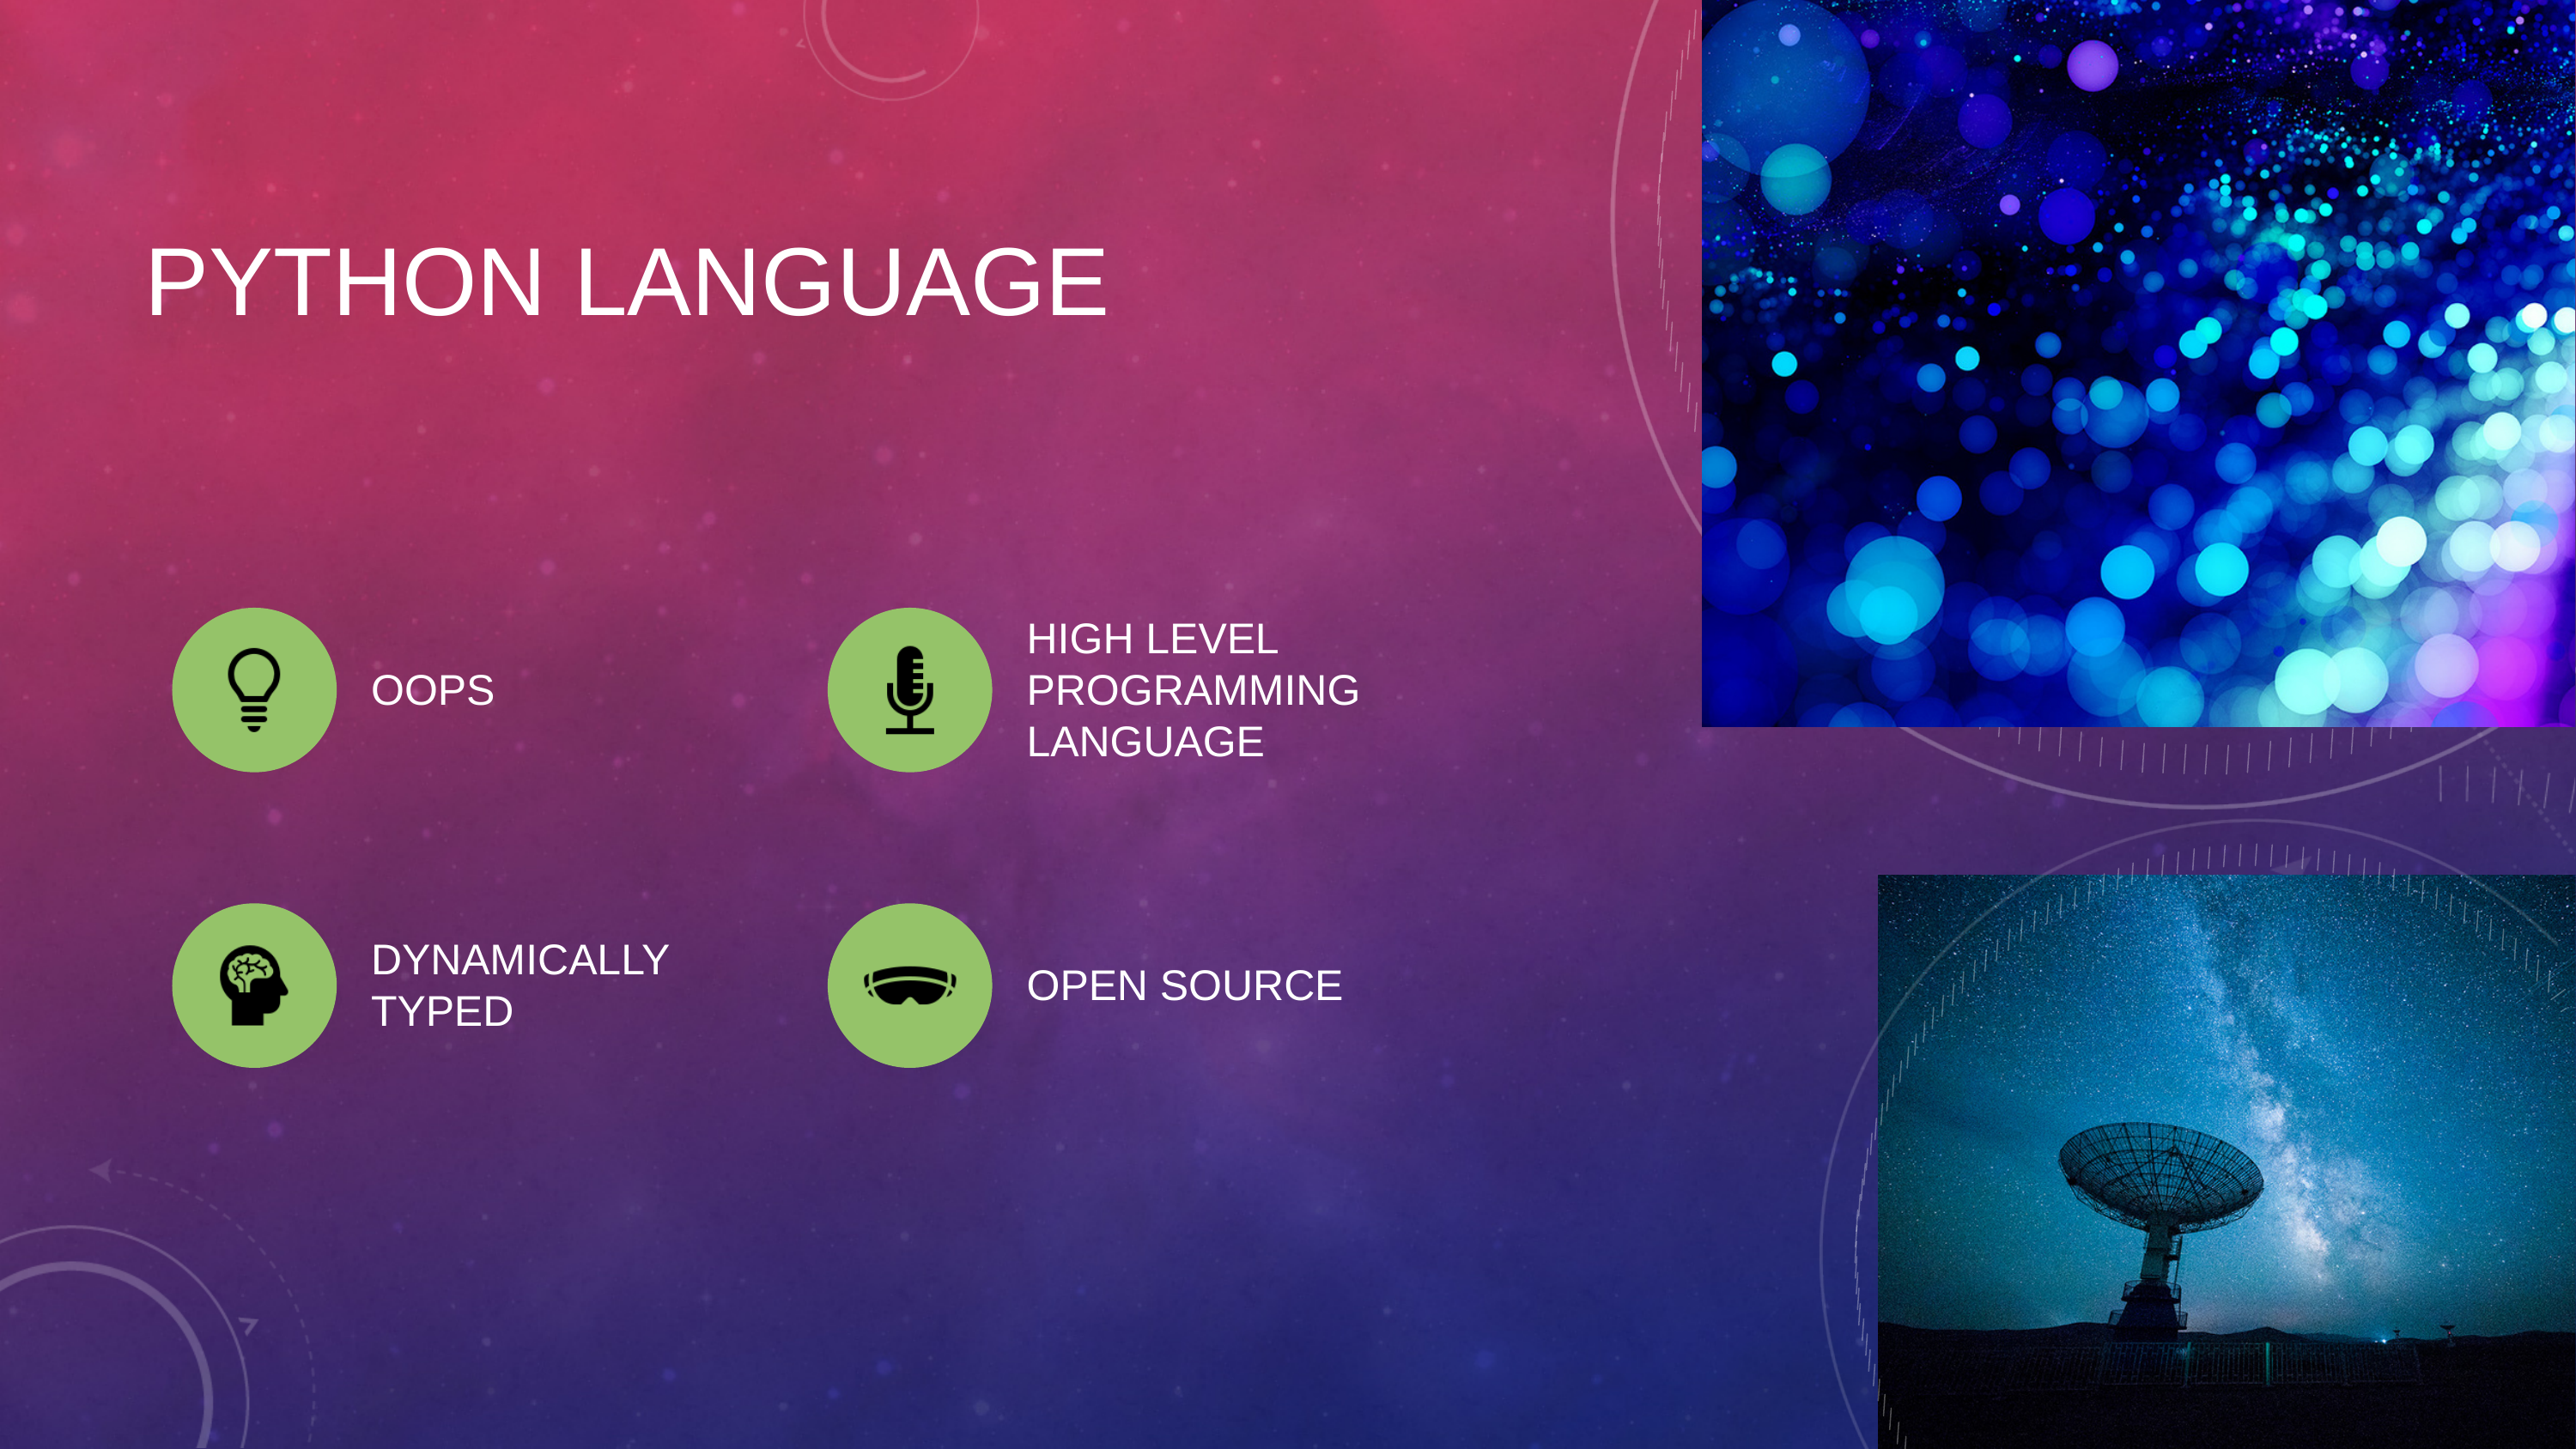

PYTHON LANGUAGE

OOPS

HIGH LEVEL PROGRAMMING LANGUAGE

DYNAMICALLY TYPED

OPEN SOURCE